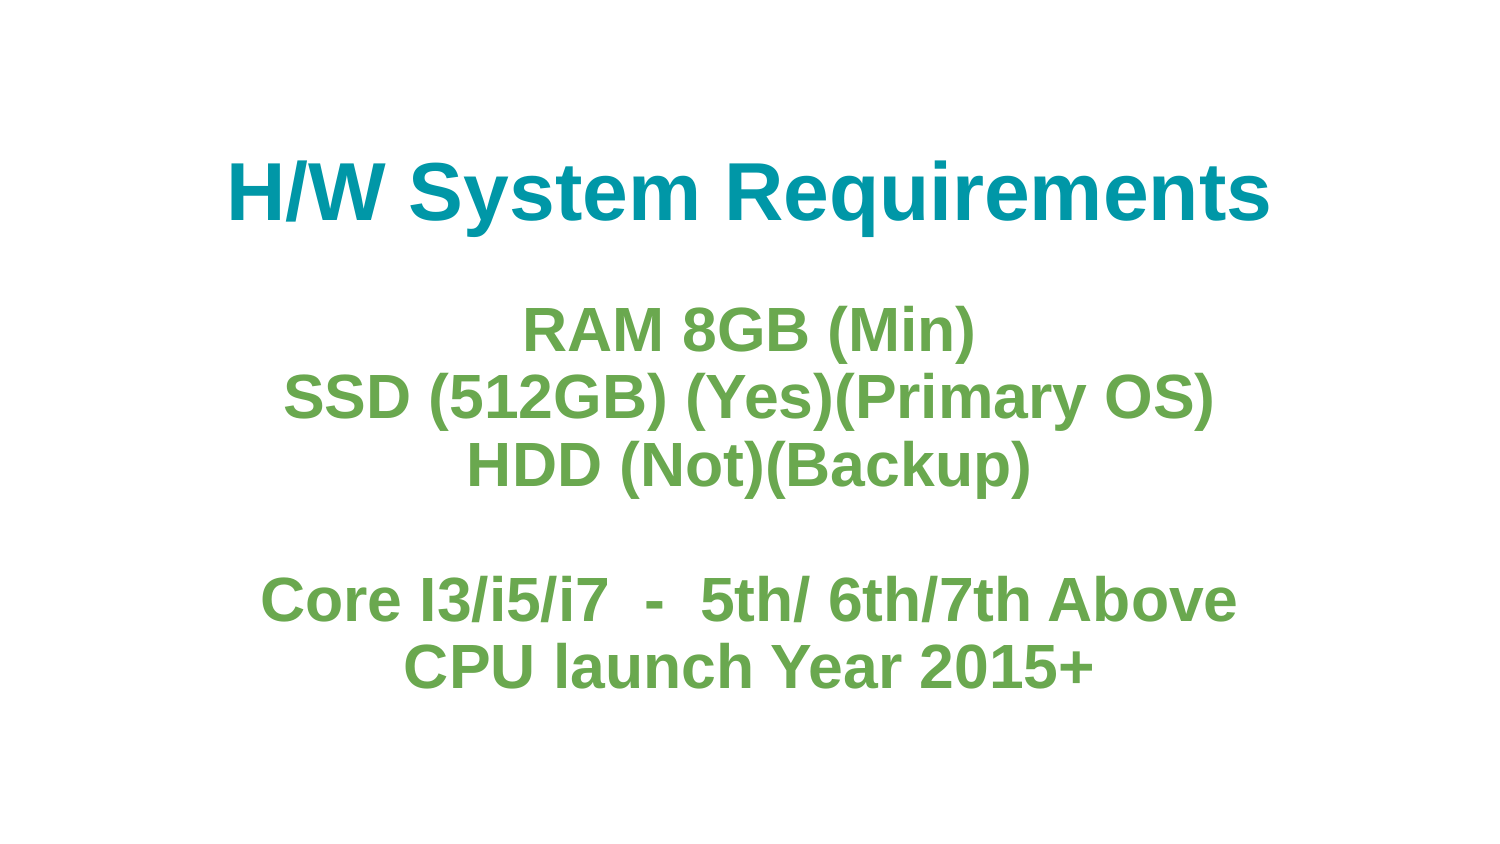

# H/W System Requirements
RAM 8GB (Min)
SSD (512GB) (Yes)(Primary OS)
HDD (Not)(Backup)

Core I3/i5/i7  -  5th/ 6th/7th Above
CPU launch Year 2015+